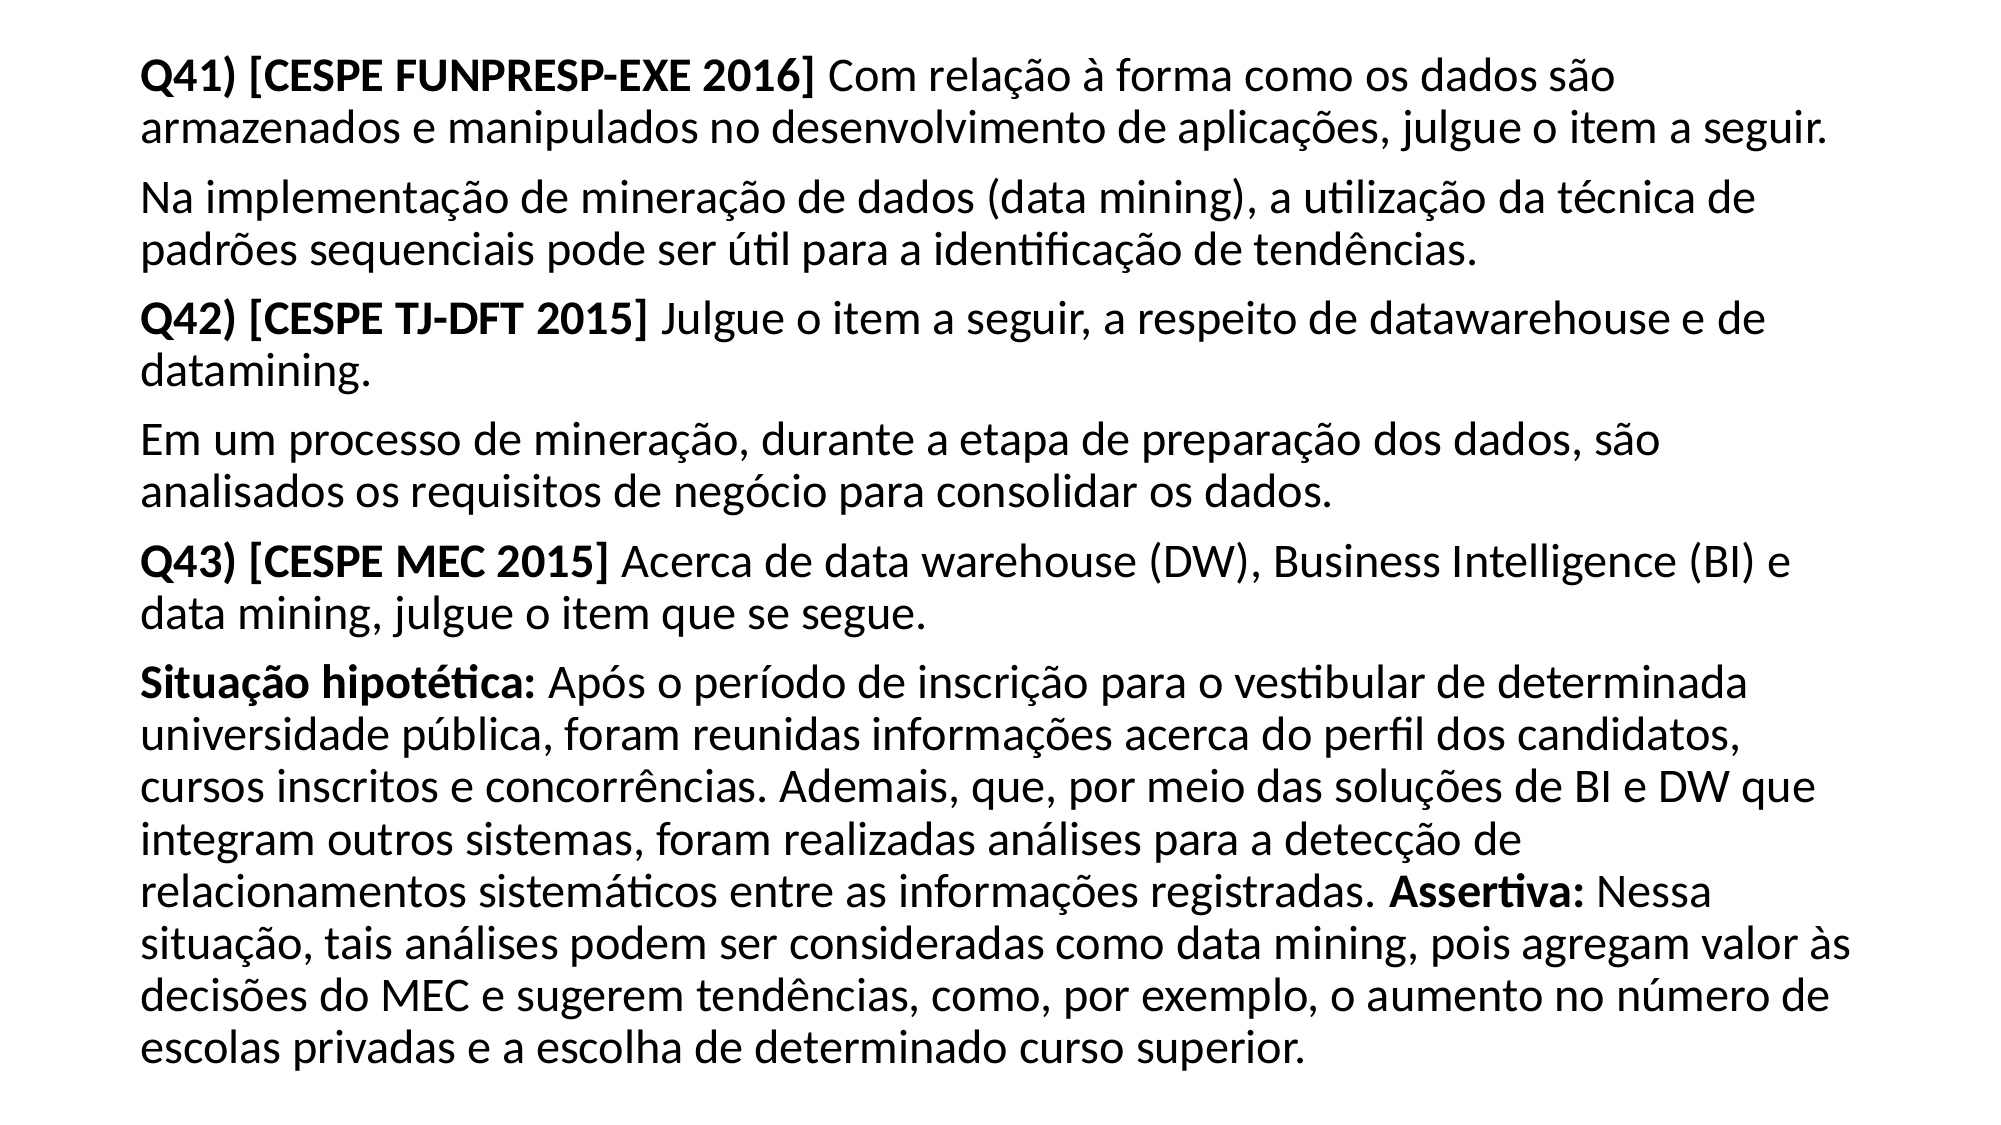

Q41) [CESPE FUNPRESP-EXE 2016] Com relação à forma como os dados são armazenados e manipulados no desenvolvimento de aplicações, julgue o item a seguir.
Na implementação de mineração de dados (data mining), a utilização da técnica de padrões sequenciais pode ser útil para a identificação de tendências.
Q42) [CESPE TJ-DFT 2015] Julgue o item a seguir, a respeito de datawarehouse e de datamining.
Em um processo de mineração, durante a etapa de preparação dos dados, são analisados os requisitos de negócio para consolidar os dados.
Q43) [CESPE MEC 2015] Acerca de data warehouse (DW), Business Intelligence (BI) e data mining, julgue o item que se segue.
Situação hipotética: Após o período de inscrição para o vestibular de determinada universidade pública, foram reunidas informações acerca do perfil dos candidatos, cursos inscritos e concorrências. Ademais, que, por meio das soluções de BI e DW que integram outros sistemas, foram realizadas análises para a detecção de relacionamentos sistemáticos entre as informações registradas. Assertiva: Nessa situação, tais análises podem ser consideradas como data mining, pois agregam valor às decisões do MEC e sugerem tendências, como, por exemplo, o aumento no número de escolas privadas e a escolha de determinado curso superior.